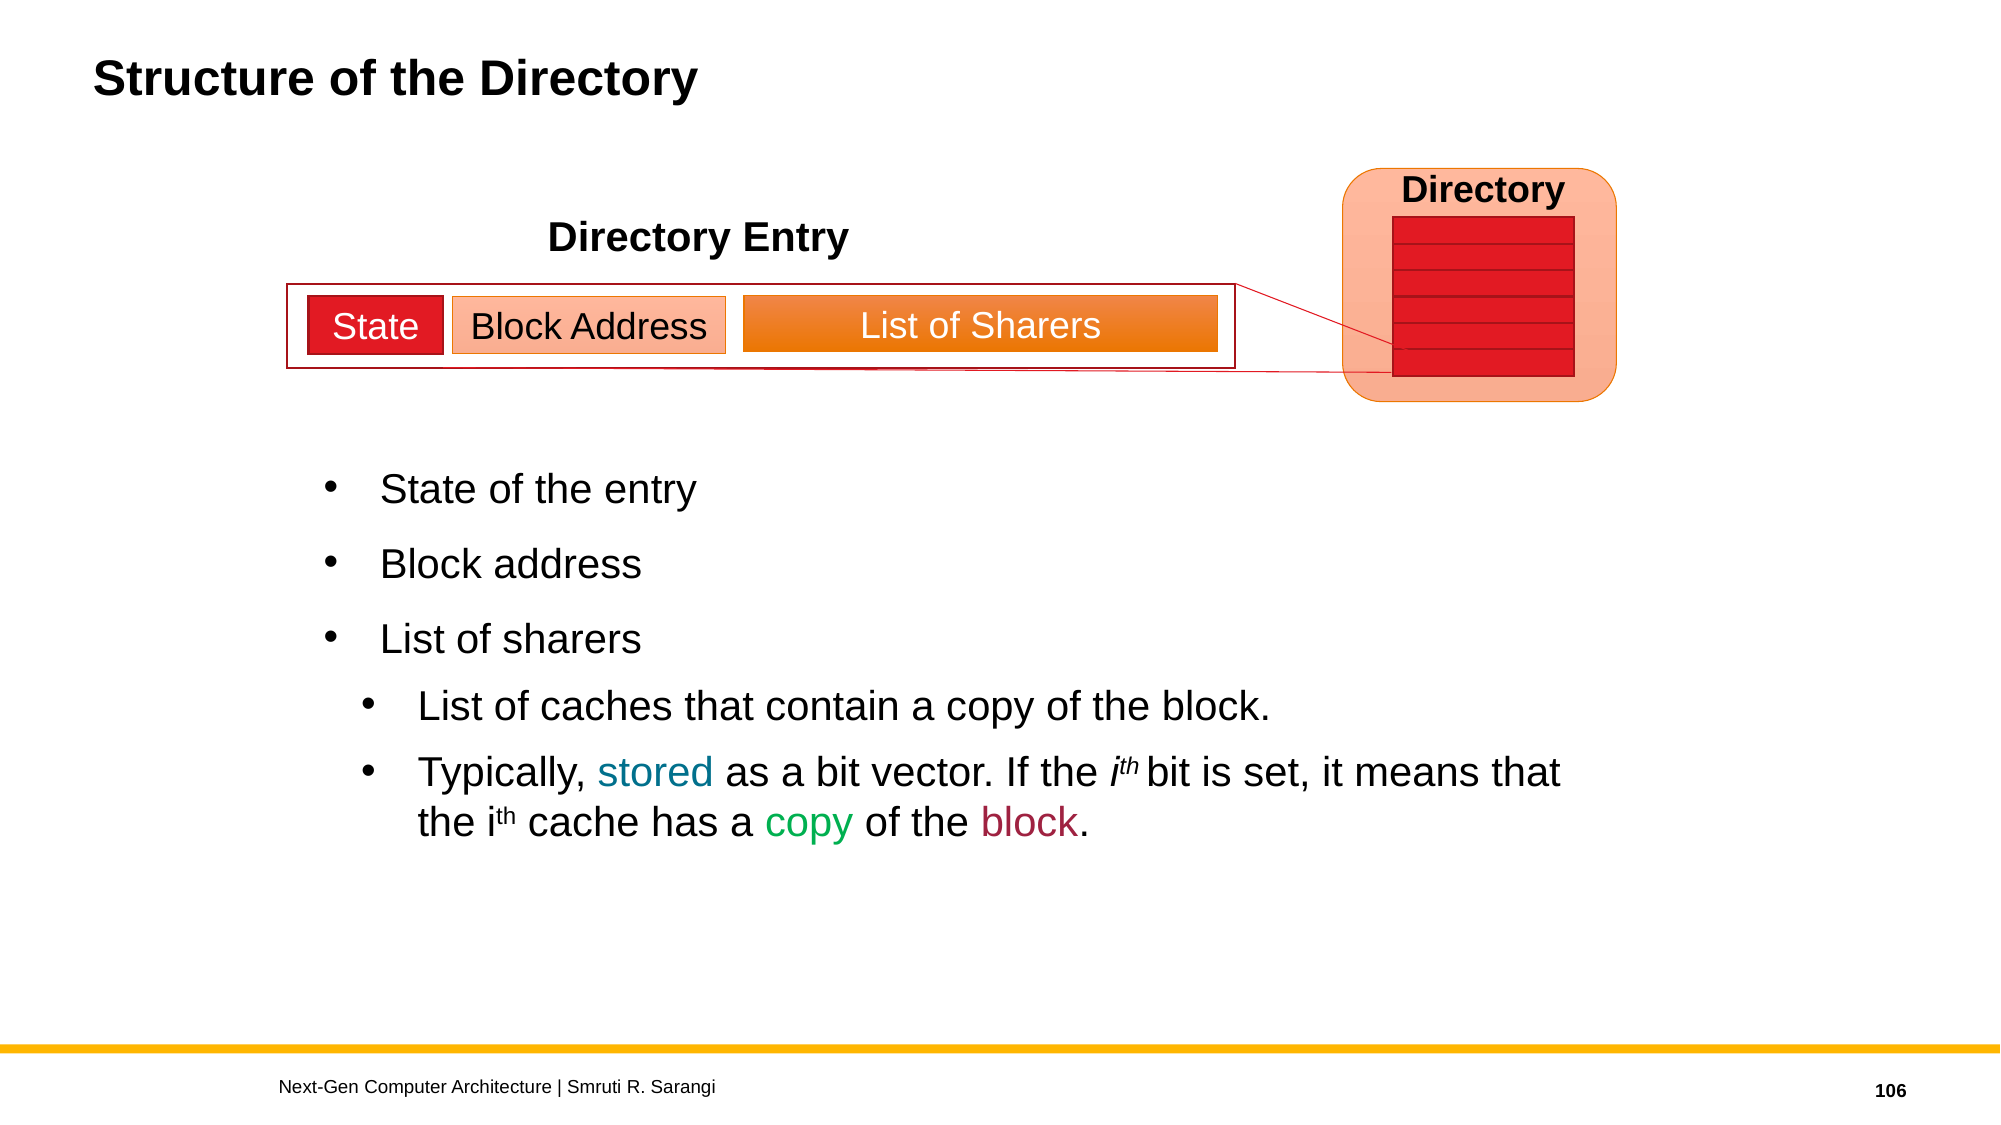

# Structure of the Directory
Directory

Directory Entry

List of Sharers
State
Block Address

State of the entry
Block address
List of sharers
List of caches that contain a copy of the block.
Typically, stored as a bit vector. If the ith bit is set, it means that the ith cache has a copy of the block.
Next-Gen Computer Architecture | Smruti R. Sarangi
106